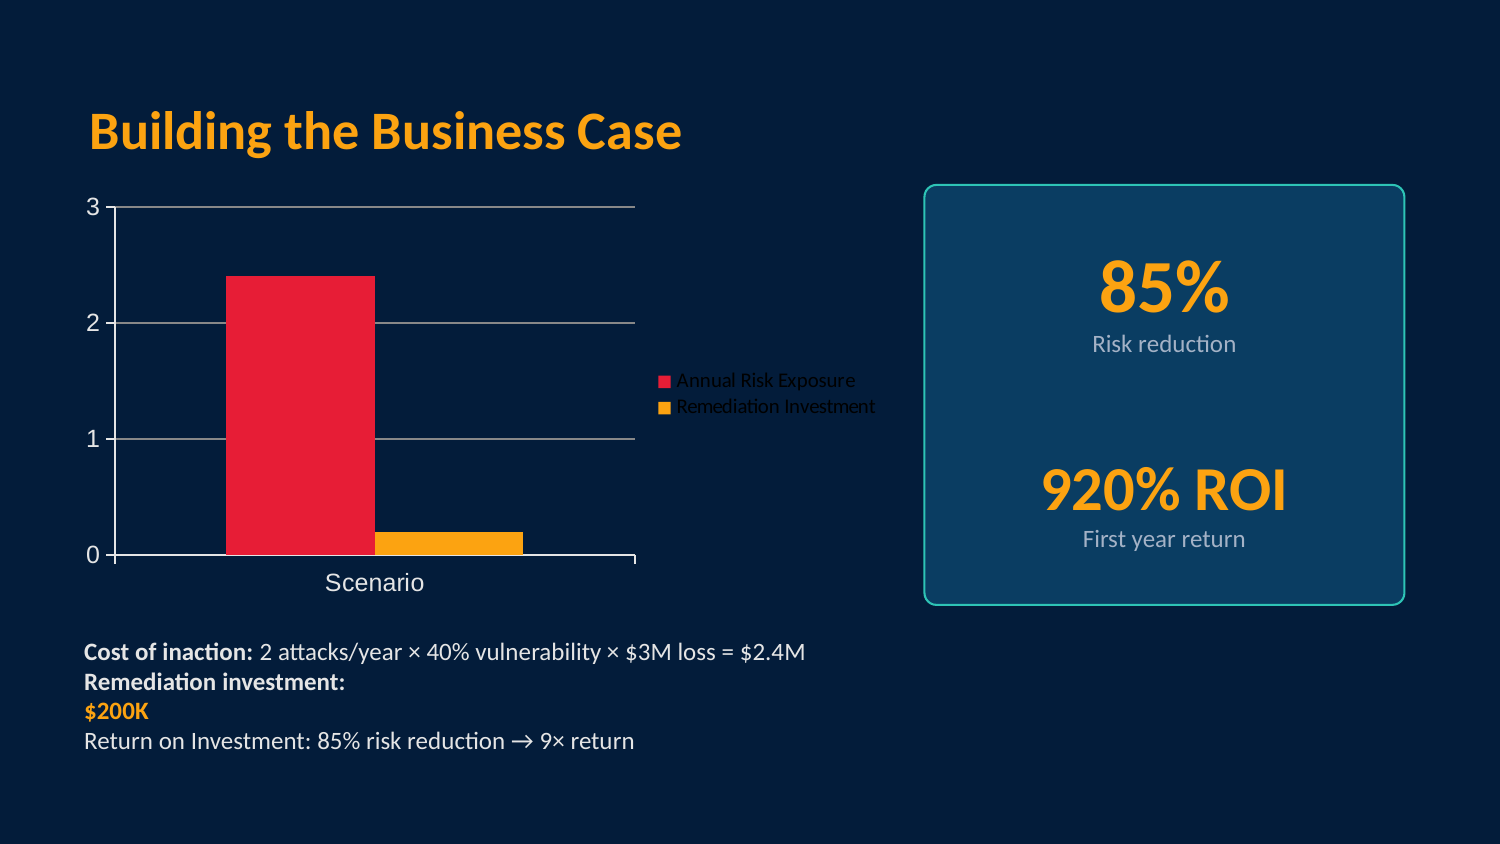

Building the Business Case

### Chart

| Category | Annual Risk Exposure | Remediation Investment |
|---|---|---|
| Scenario | 2.4 | 0.2 |
85%
Risk reduction

920% ROI
First year return
Cost of inaction: 2 attacks/year × 40% vulnerability × $3M loss = $2.4M
Remediation investment:
$200K
Return on Investment: 85% risk reduction → 9× return